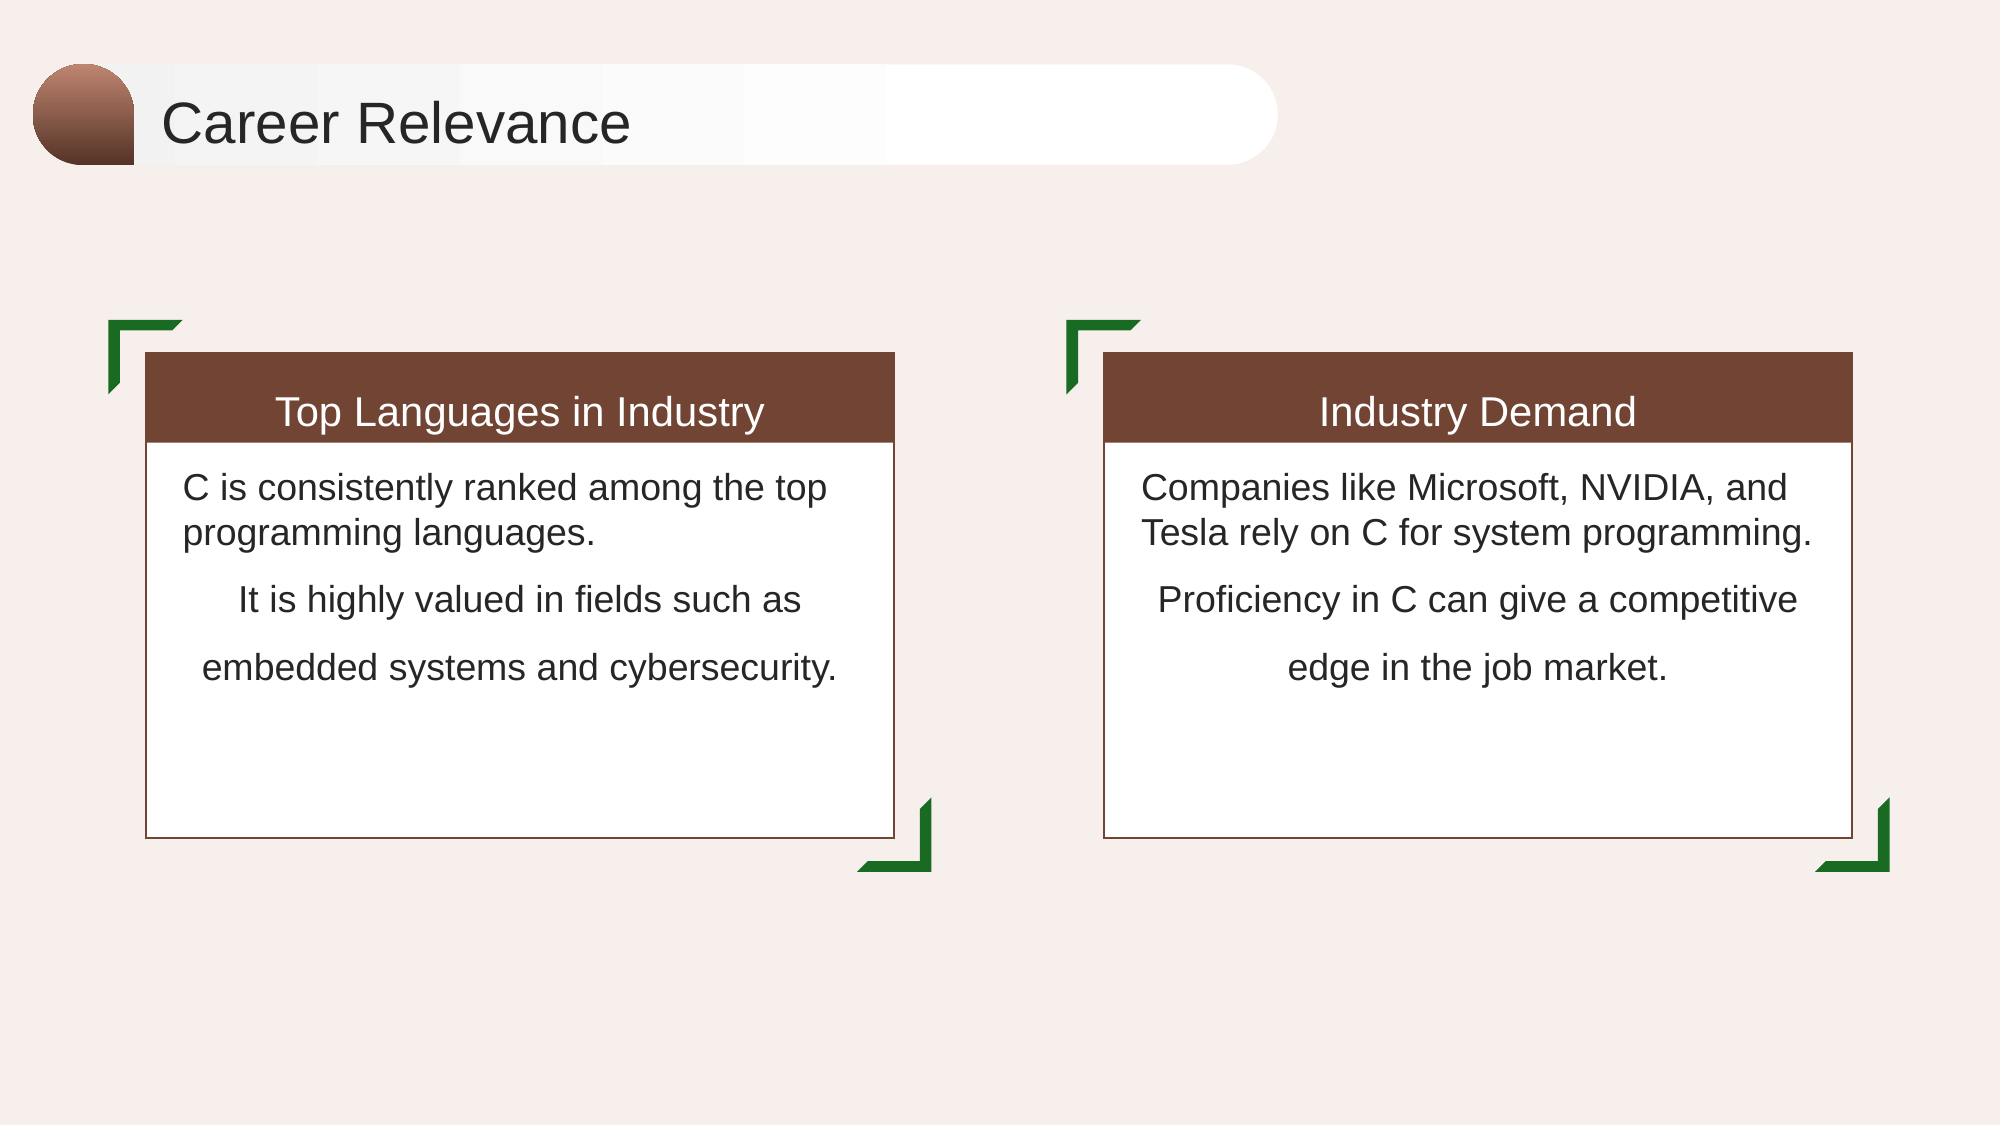

Career Relevance

Top Languages in Industry
Industry Demand

C is consistently ranked among the top programming languages.
It is highly valued in fields such as embedded systems and cybersecurity.
Companies like Microsoft, NVIDIA, and Tesla rely on C for system programming.
Proficiency in C can give a competitive edge in the job market.